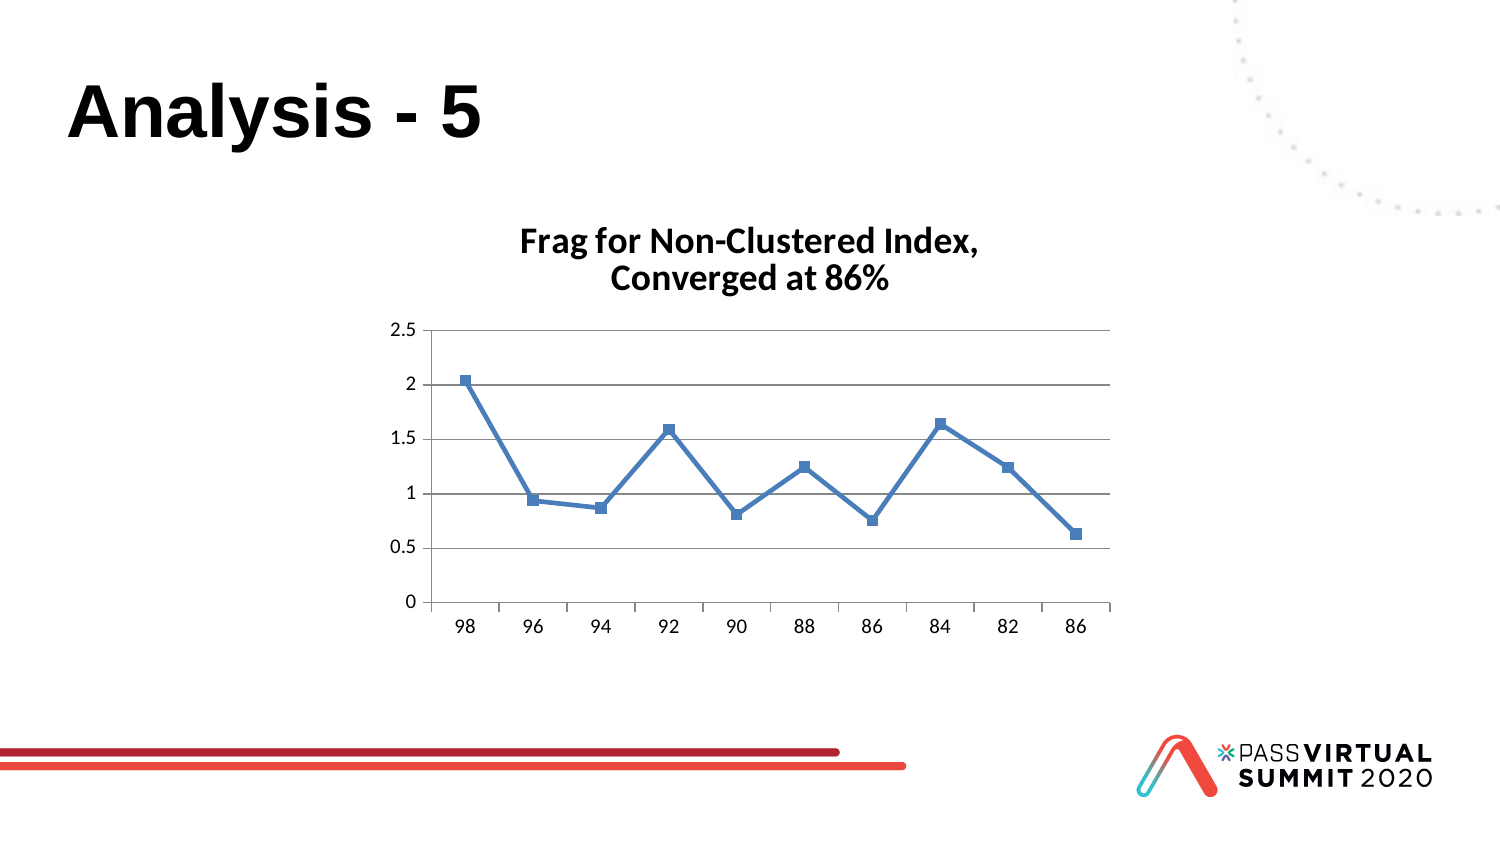

# Analysis - 5

### Chart: Frag for Non-Clustered Index,
Converged at 86%

| Category | Frag |
|---|---|
| 98 | 2.04256229280291 |
| 96 | 0.937267014591543 |
| 94 | 0.869018950895194 |
| 92 | 1.59284760045216 |
| 90 | 0.808897876643074 |
| 88 | 1.24456736467799 |
| 86 | 0.754497968659315 |
| 84 | 1.64195909176206 |
| 82 | 1.24200913242009 |
| 86 | 0.632291388369401 |